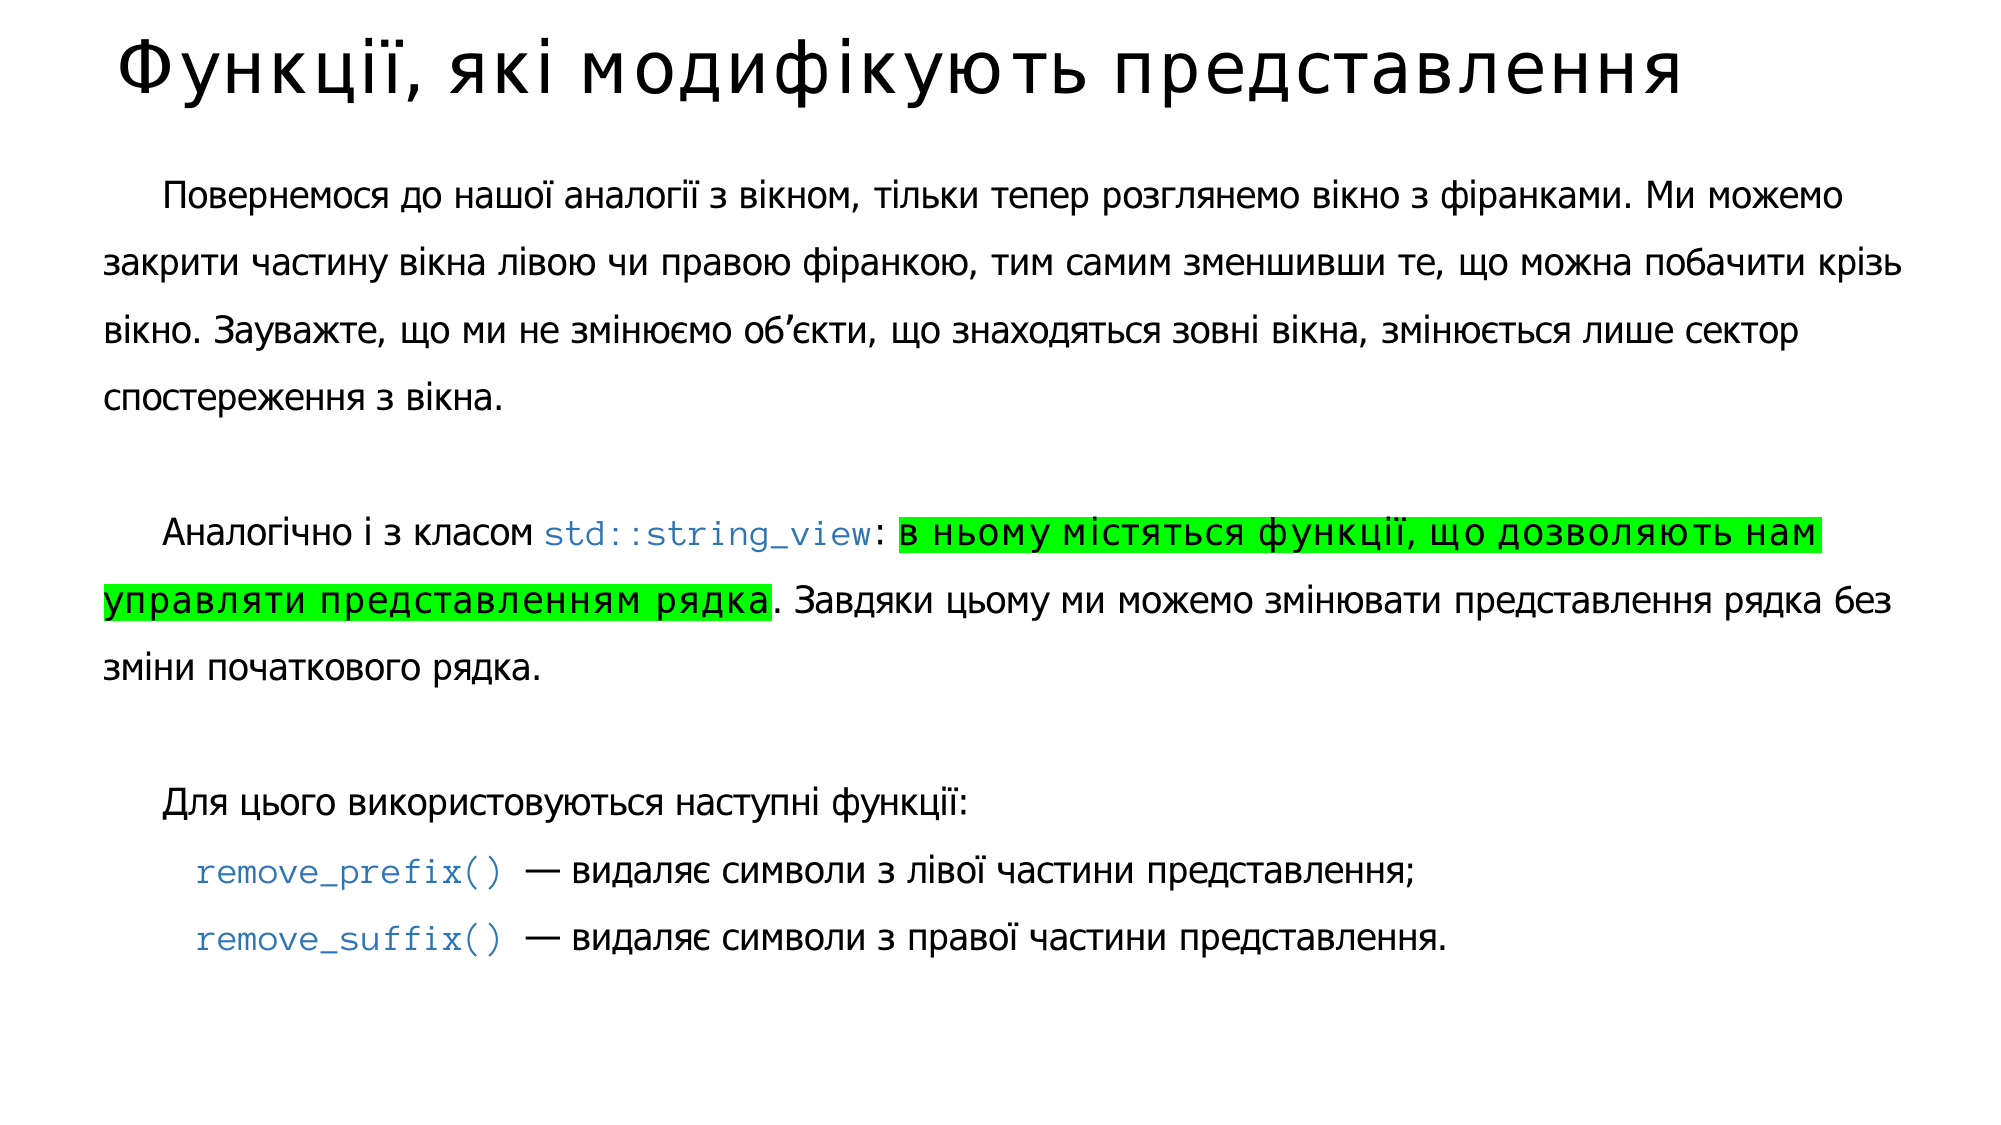

# Функції, які модифікують представлення
Повернемося до нашої аналогії з вікном, тільки тепер розглянемо вікно з фіранками. Ми можемо закрити частину вікна лівою чи правою фіранкою, тим самим зменшивши те, що можна побачити крізь вікно. Зауважте, що ми не змінюємо об’єкти, що знаходяться зовні вікна, змінюється лише сектор спостереження з вікна.

Аналогічно і з класом std::string_view: в ньому містяться функції, що дозволяють нам управляти представленням рядка. Завдяки цьому ми можемо змінювати представлення рядка без зміни початкового рядка.

Для цього використовуються наступні функції:
   remove_prefix() — видаляє символи з лівої частини представлення;
   remove_suffix() — видаляє символи з правої частини представлення.